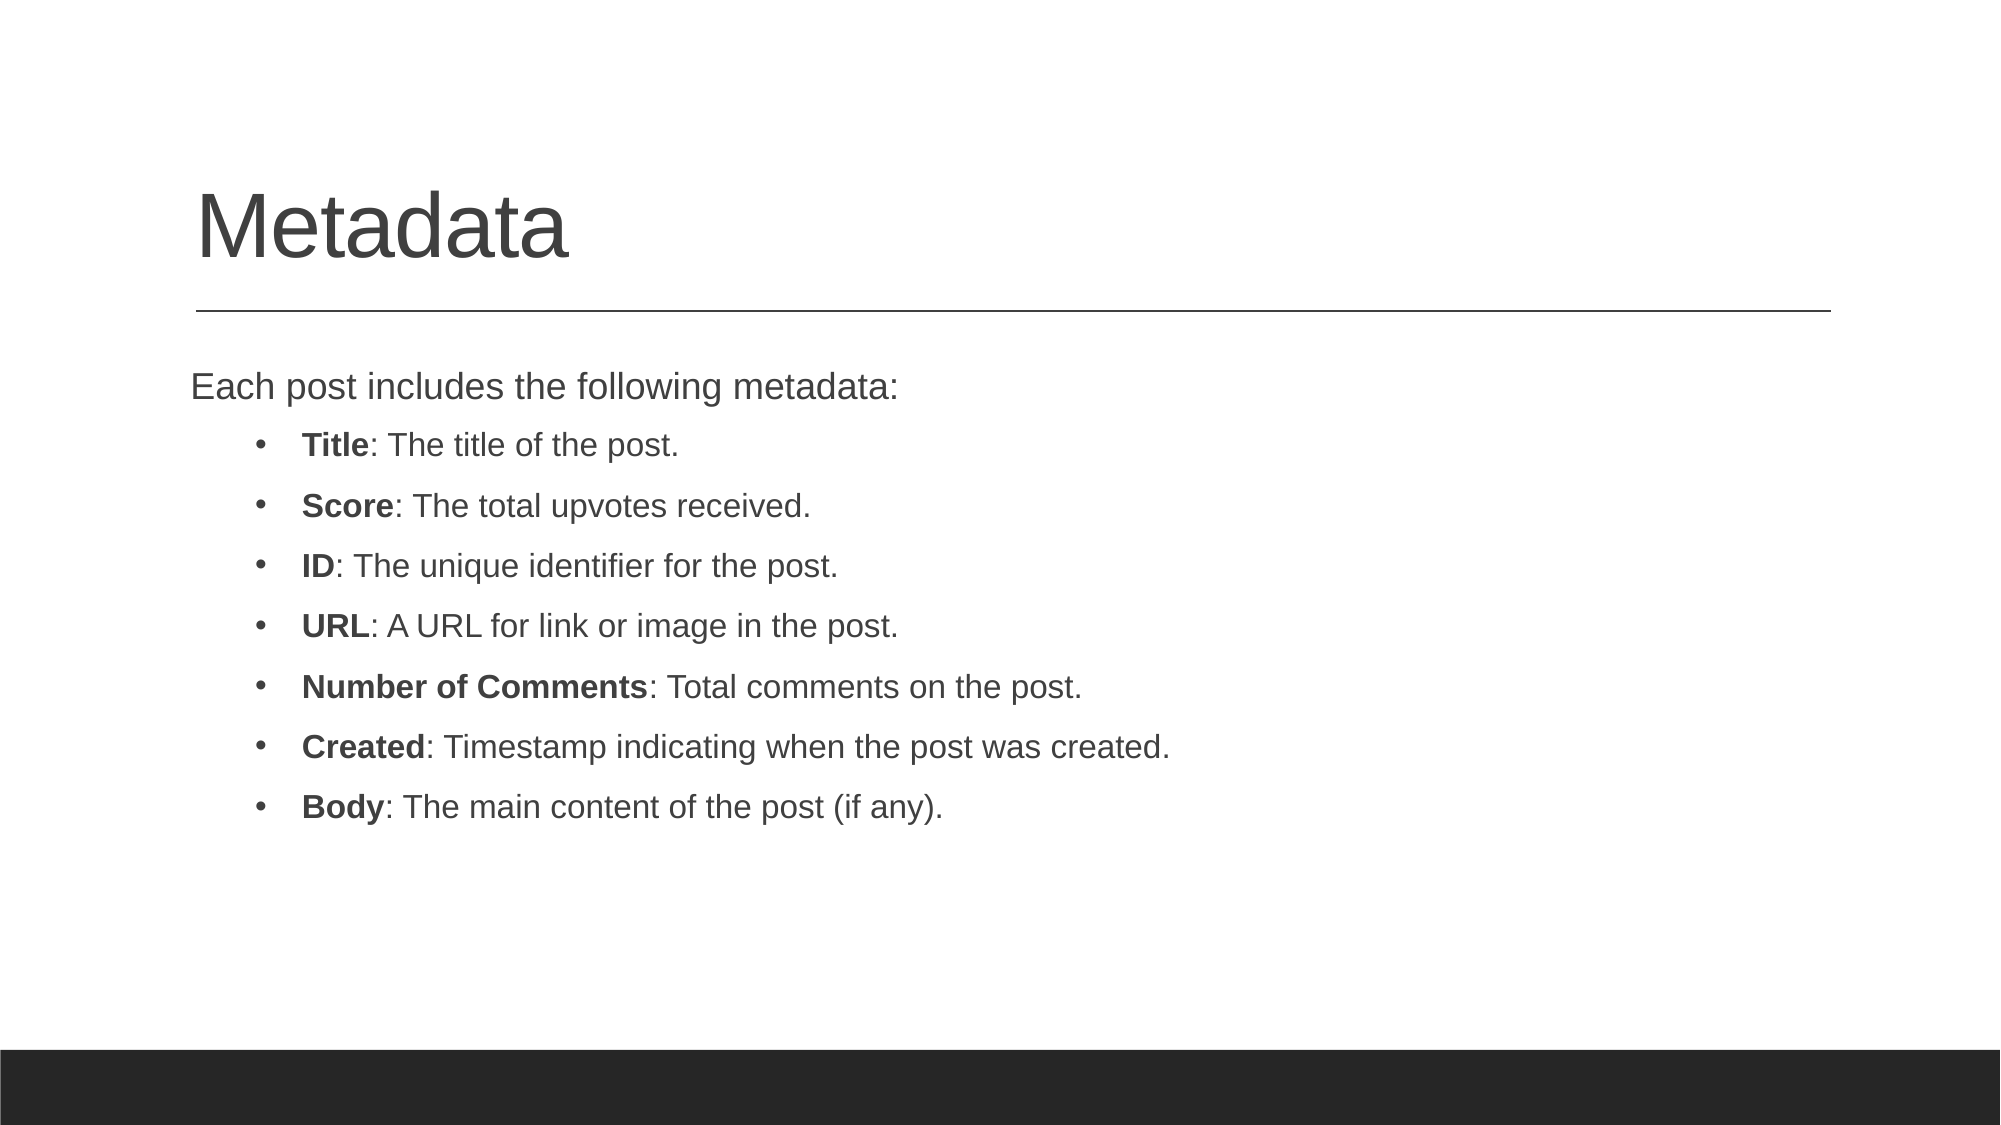

# Metadata
 Each post includes the following metadata:
Title: The title of the post.
Score: The total upvotes received.
ID: The unique identifier for the post.
URL: A URL for link or image in the post.
Number of Comments: Total comments on the post.
Created: Timestamp indicating when the post was created.
Body: The main content of the post (if any).